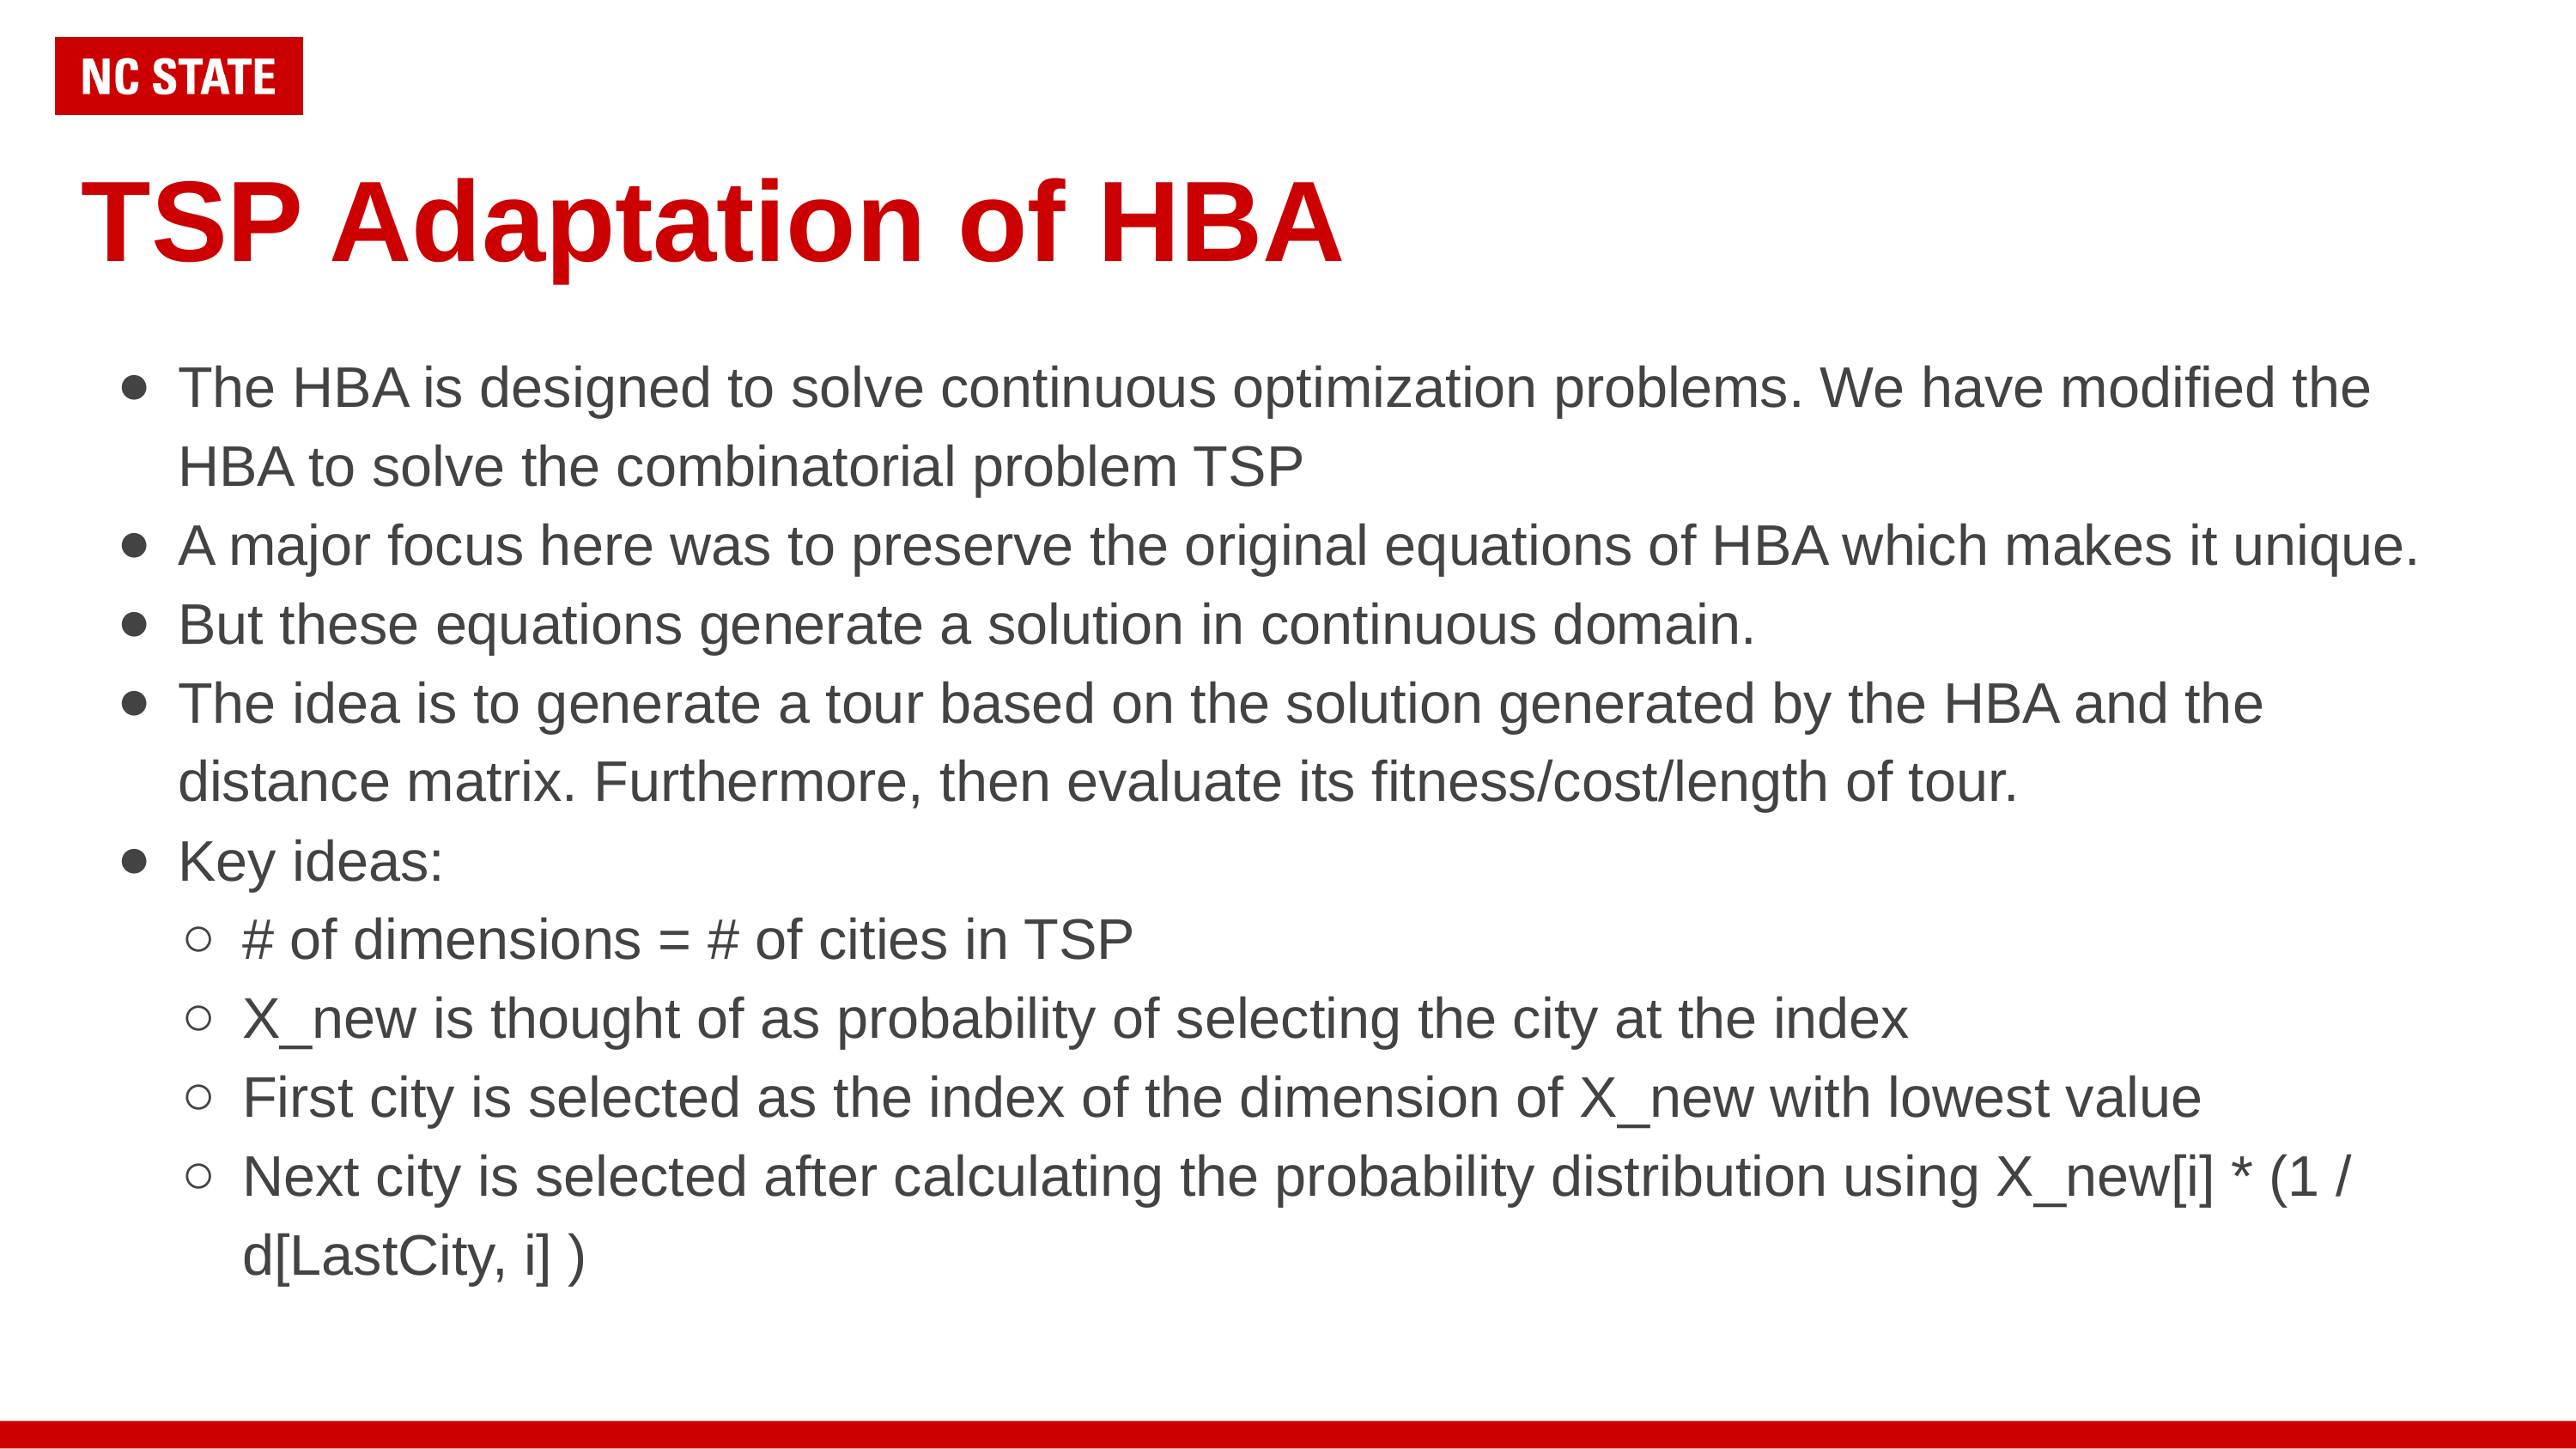

# TSP Adaptation of HBA
The HBA is designed to solve continuous optimization problems. We have modified the HBA to solve the combinatorial problem TSP
A major focus here was to preserve the original equations of HBA which makes it unique.
But these equations generate a solution in continuous domain.
The idea is to generate a tour based on the solution generated by the HBA and the distance matrix. Furthermore, then evaluate its fitness/cost/length of tour.
Key ideas:
# of dimensions = # of cities in TSP
X_new is thought of as probability of selecting the city at the index
First city is selected as the index of the dimension of X_new with lowest value
Next city is selected after calculating the probability distribution using X_new[i] * (1 / d[LastCity, i] )